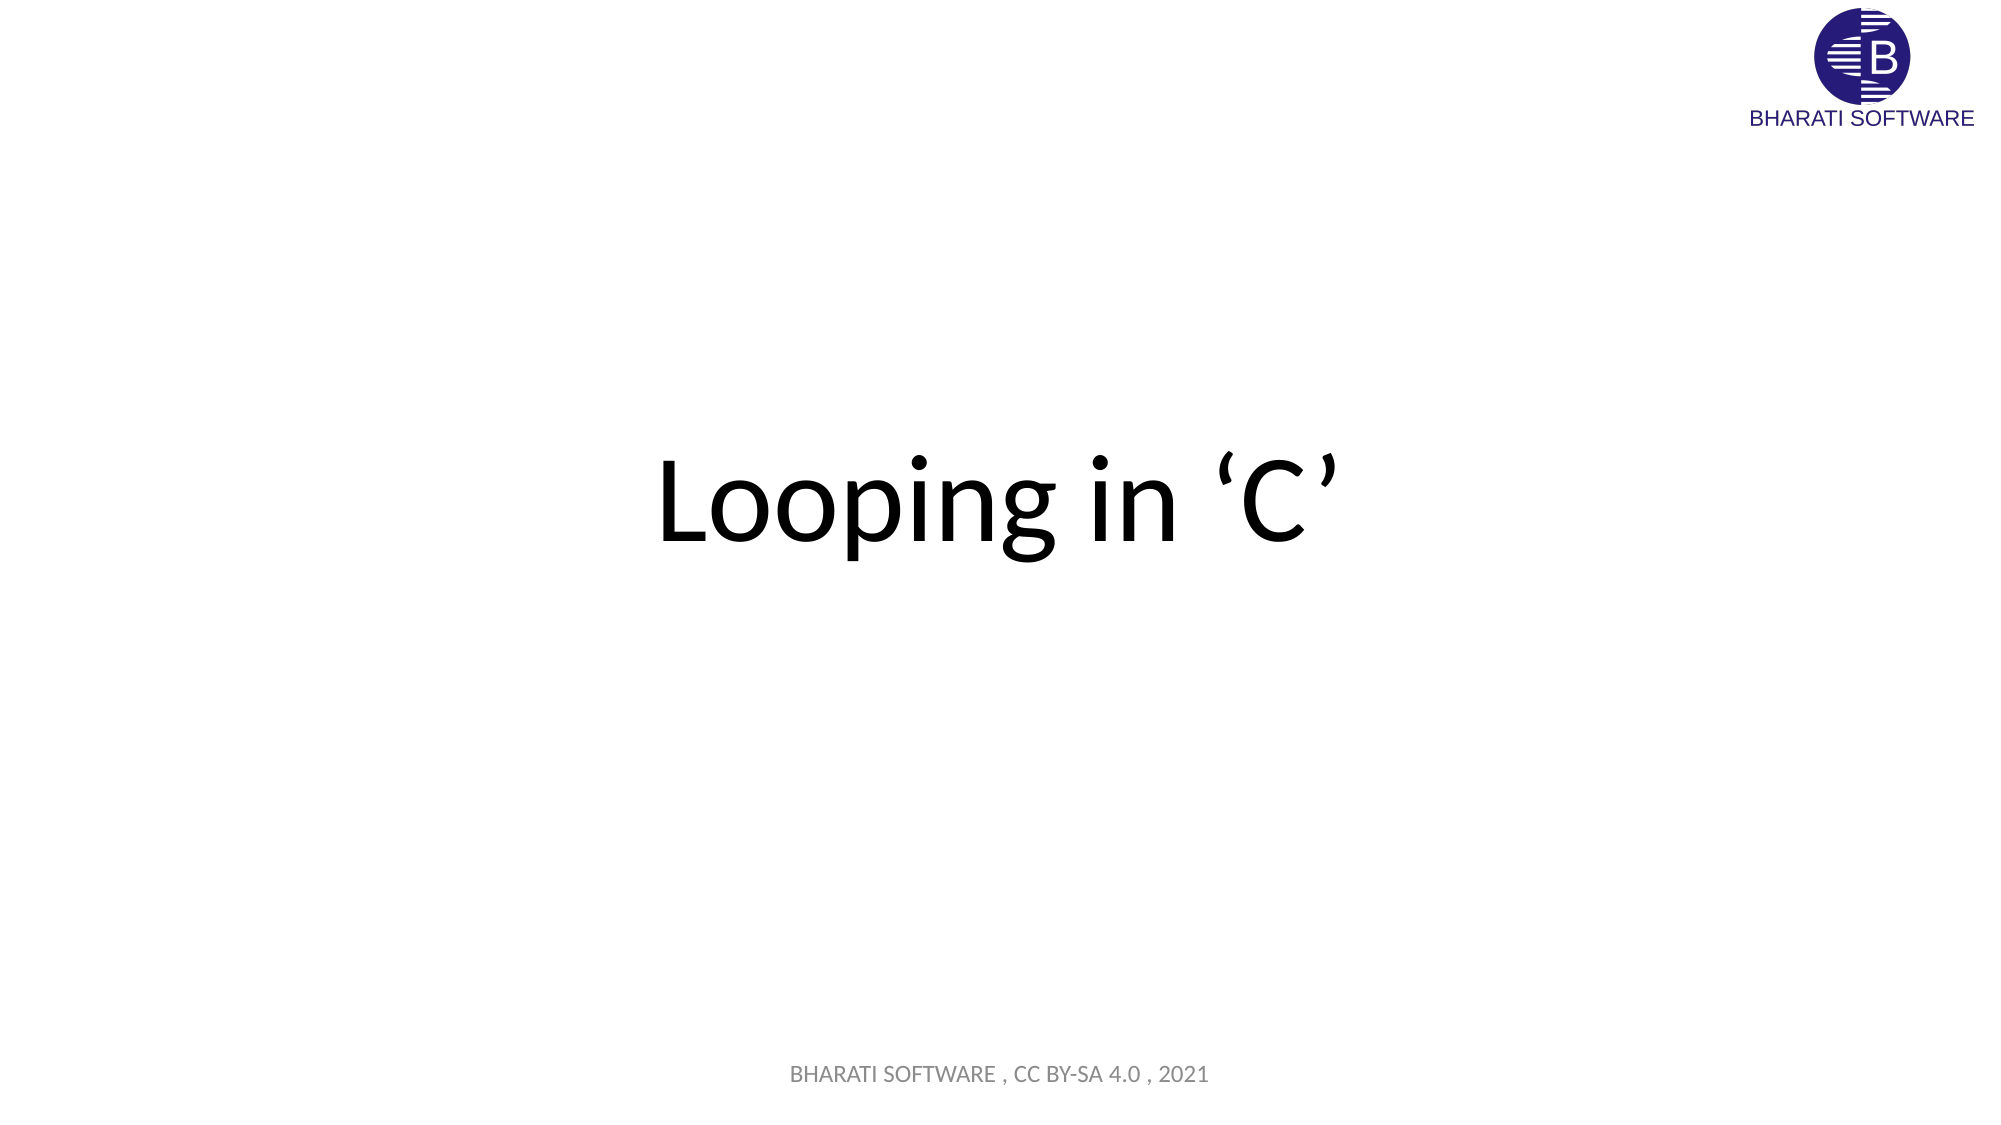

# Looping in ‘C’

BHARATI SOFTWARE , CC BY-SA 4.0 , 2021